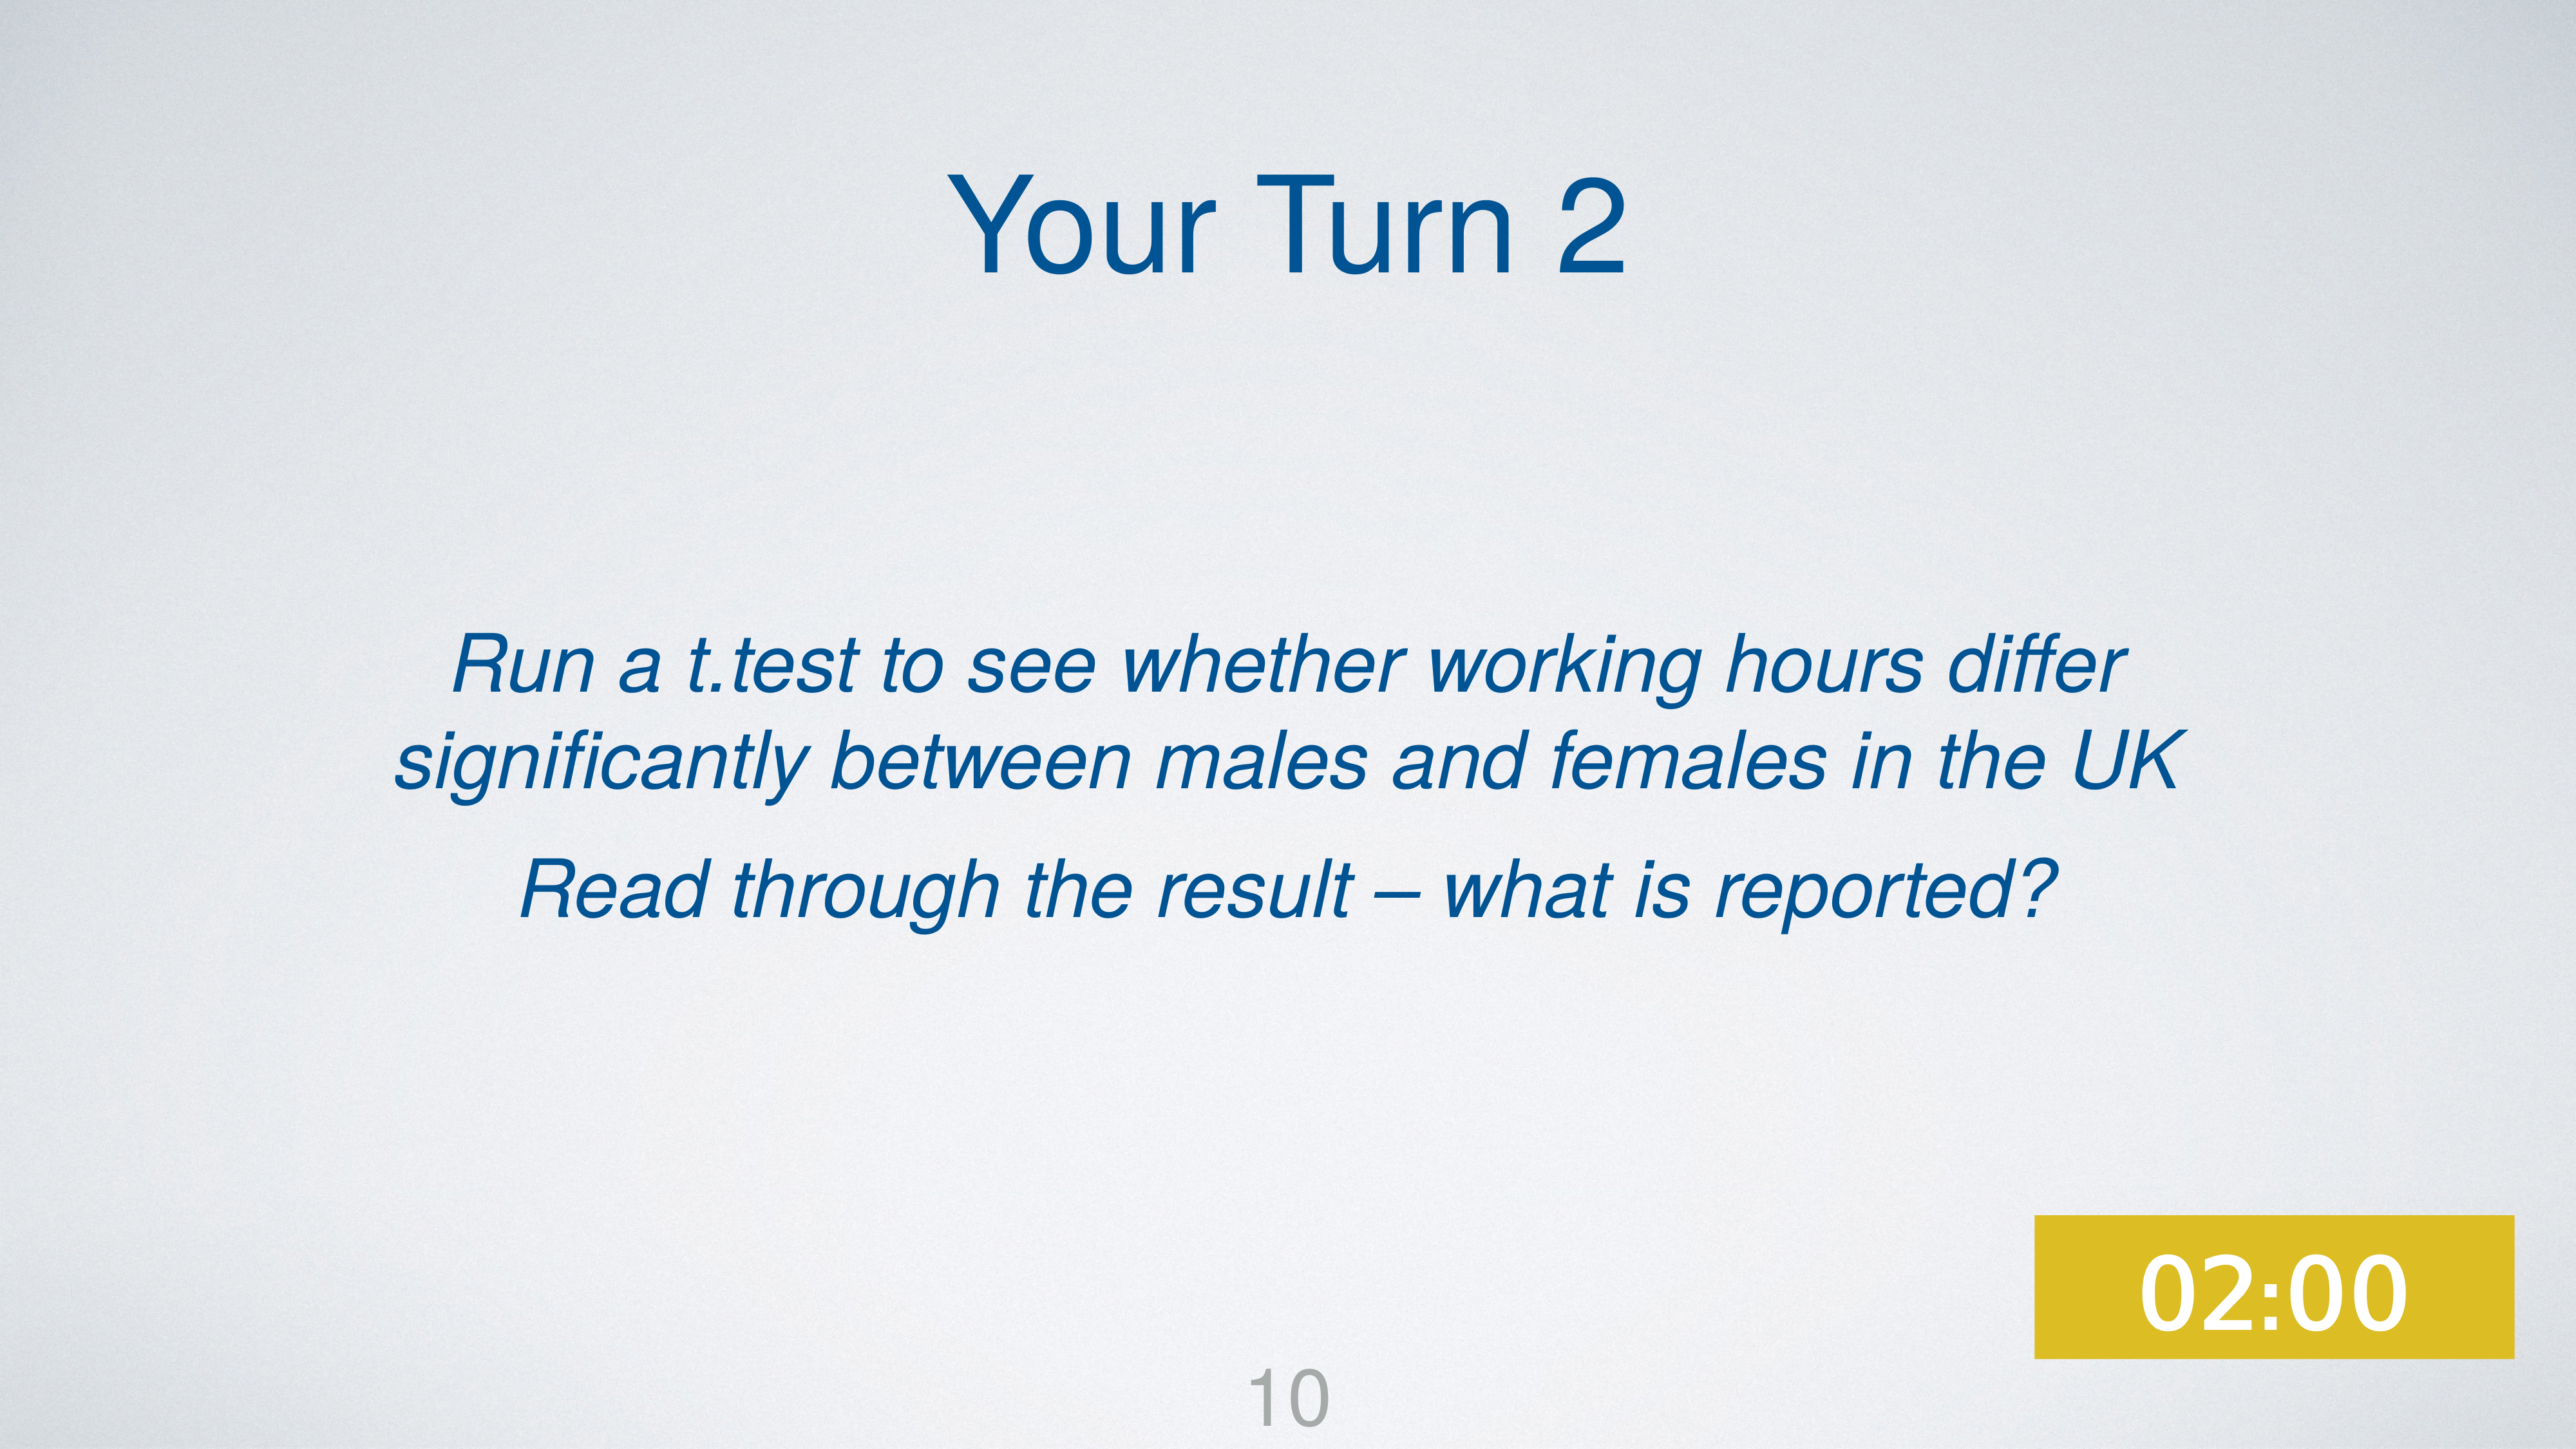

Your Turn 2
Run a t.test to see whether working hours differ significantly between males and females in the UK
Read through the result – what is reported?
02:00
10